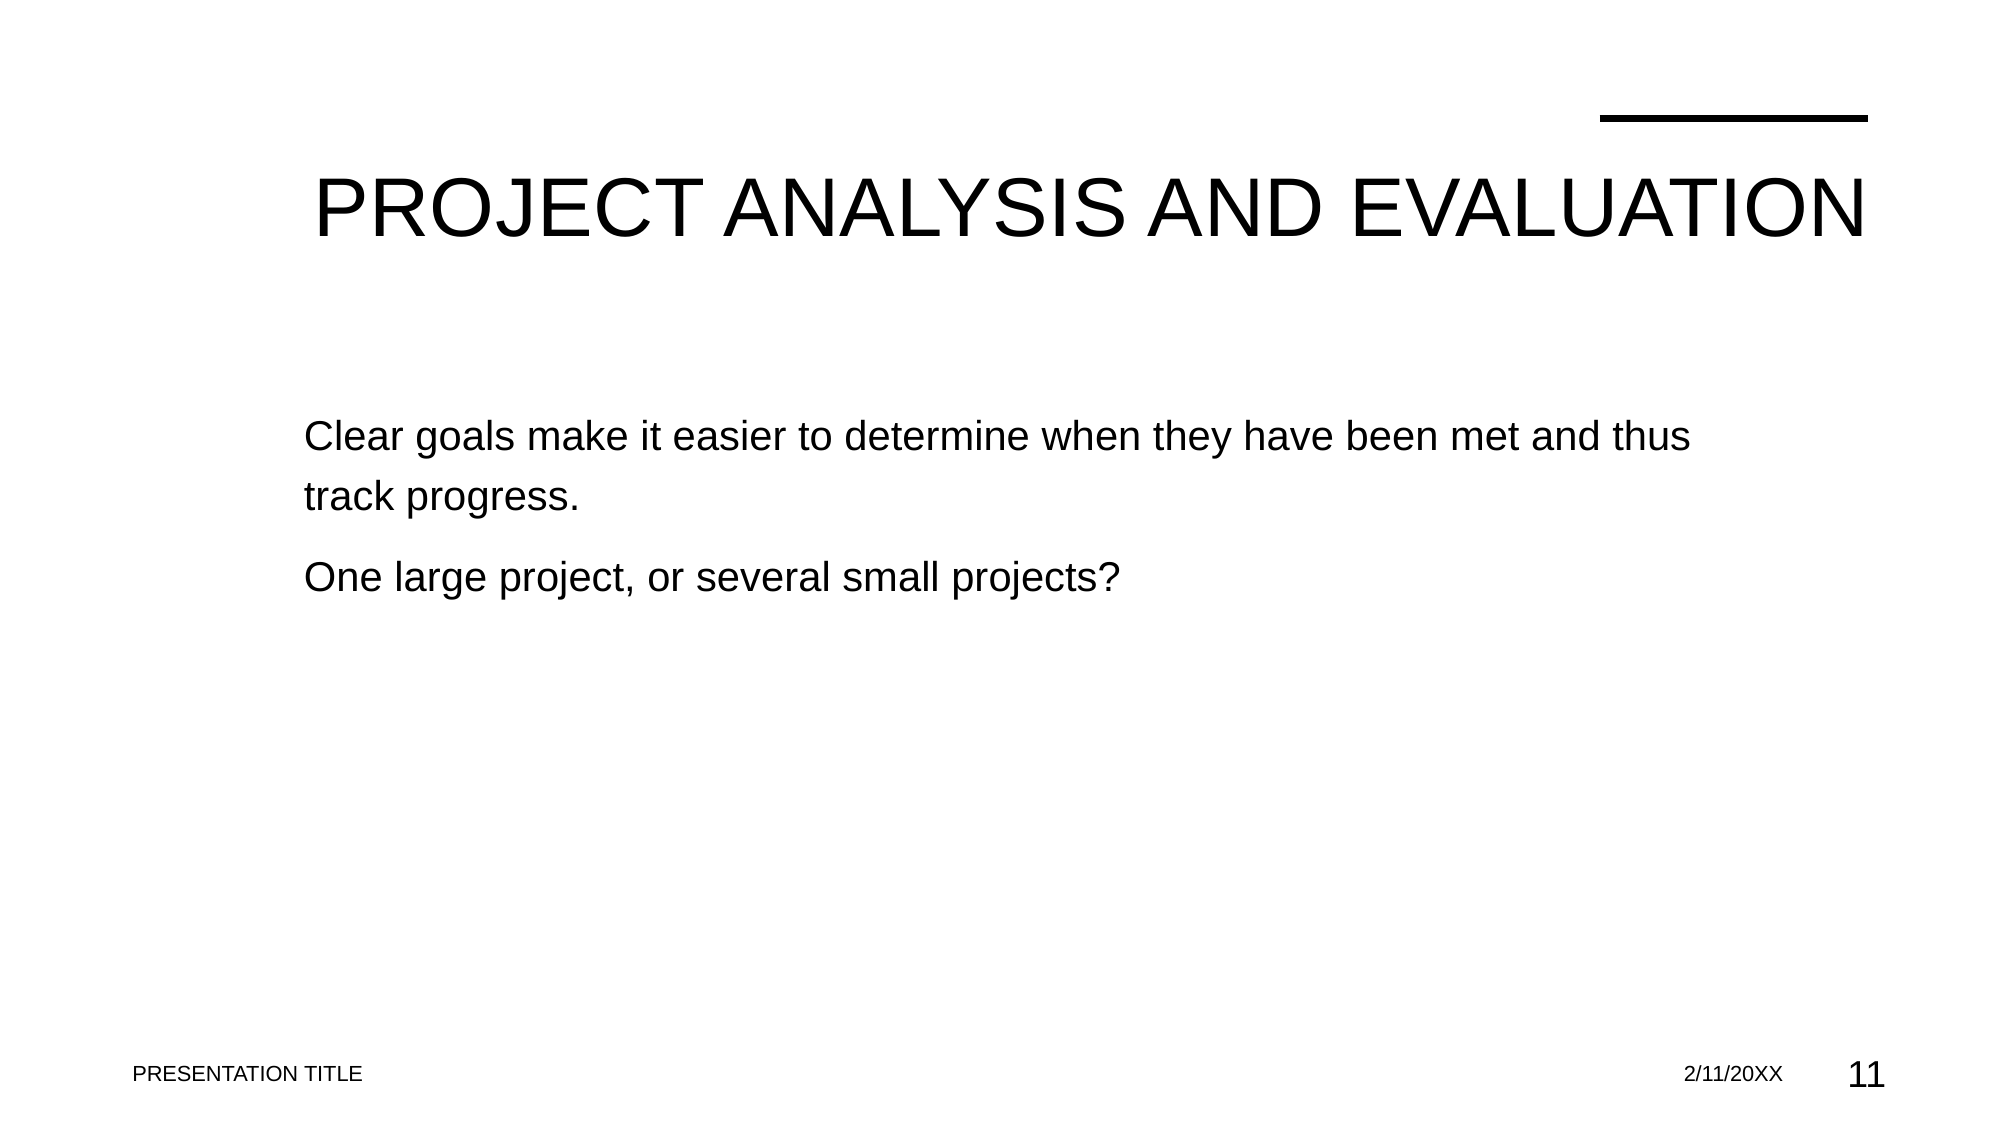

# Project Analysis and Evaluation
Clear goals make it easier to determine when they have been met and thus track progress.
One large project, or several small projects?
PRESENTATION TITLE
2/11/20XX
11